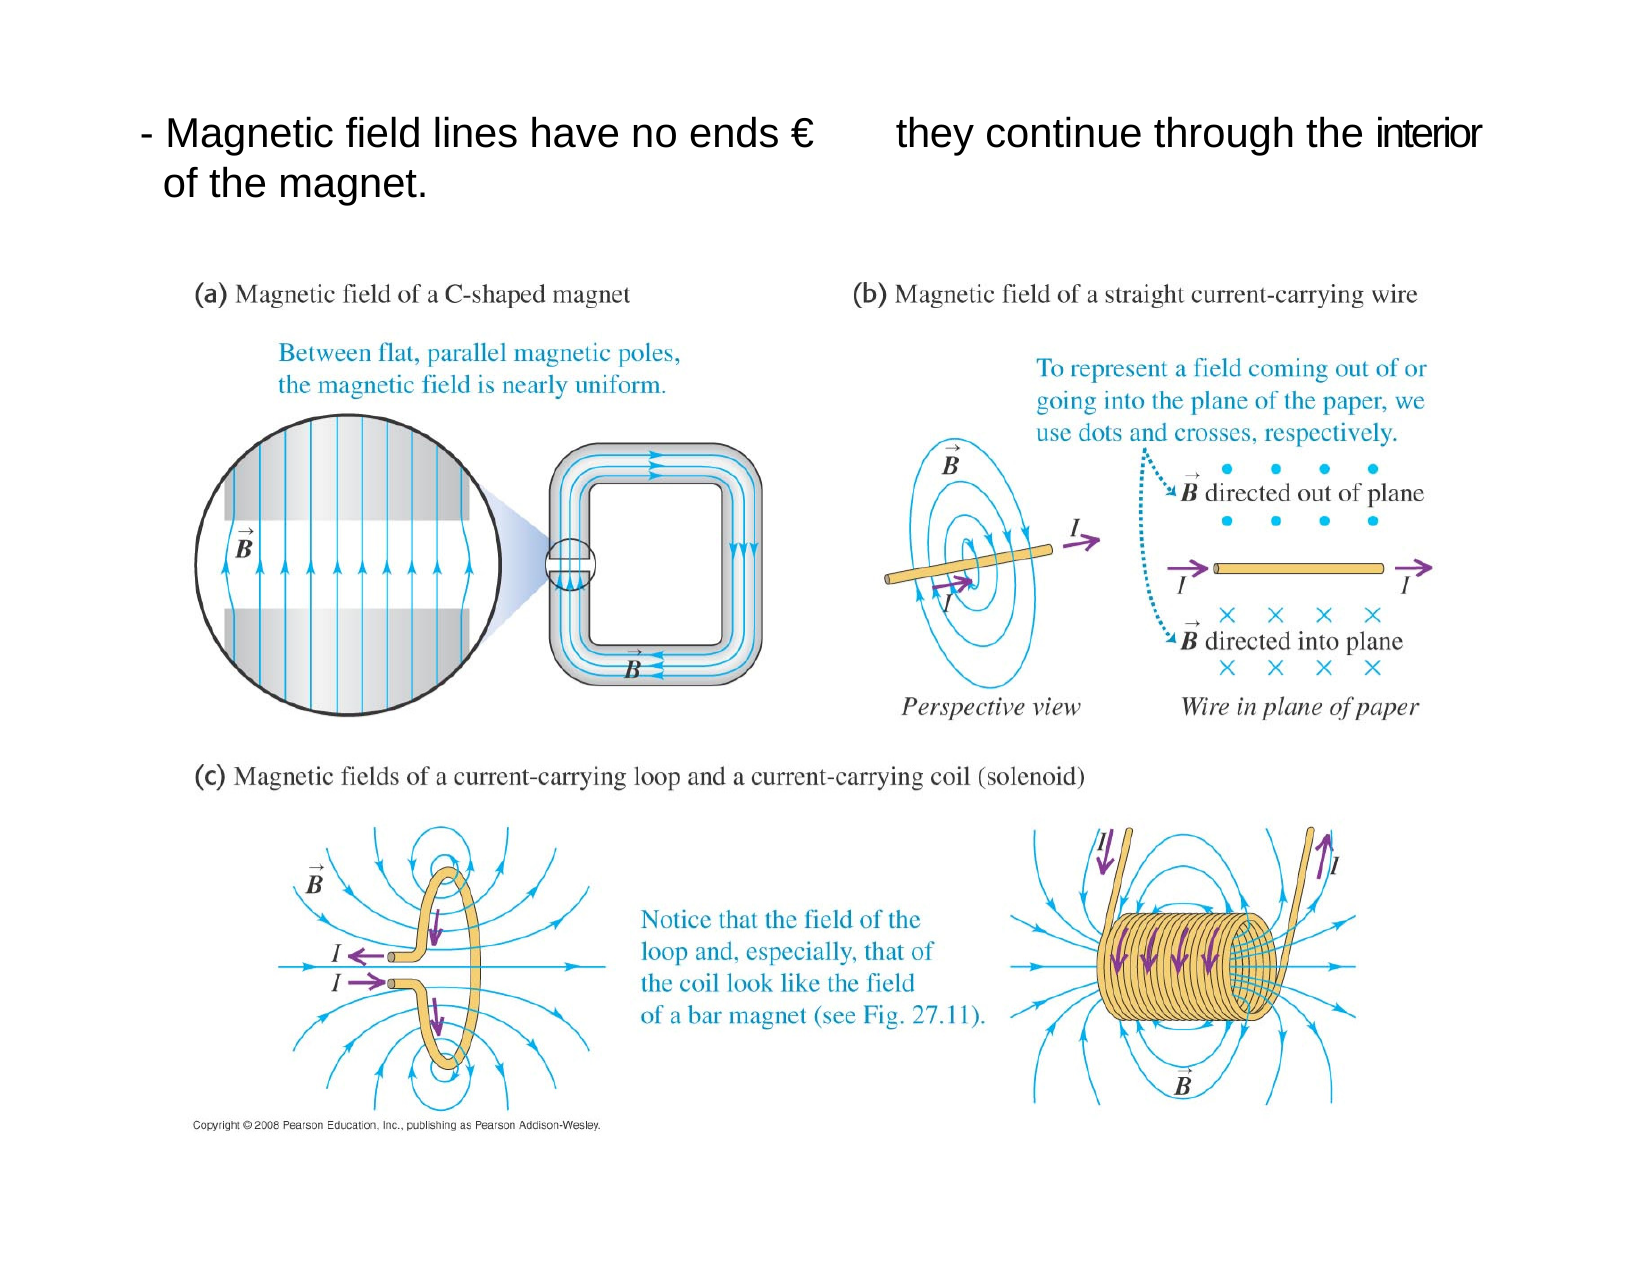

- Magnetic field lines have no ends € they continue through the interior  of the magnet.